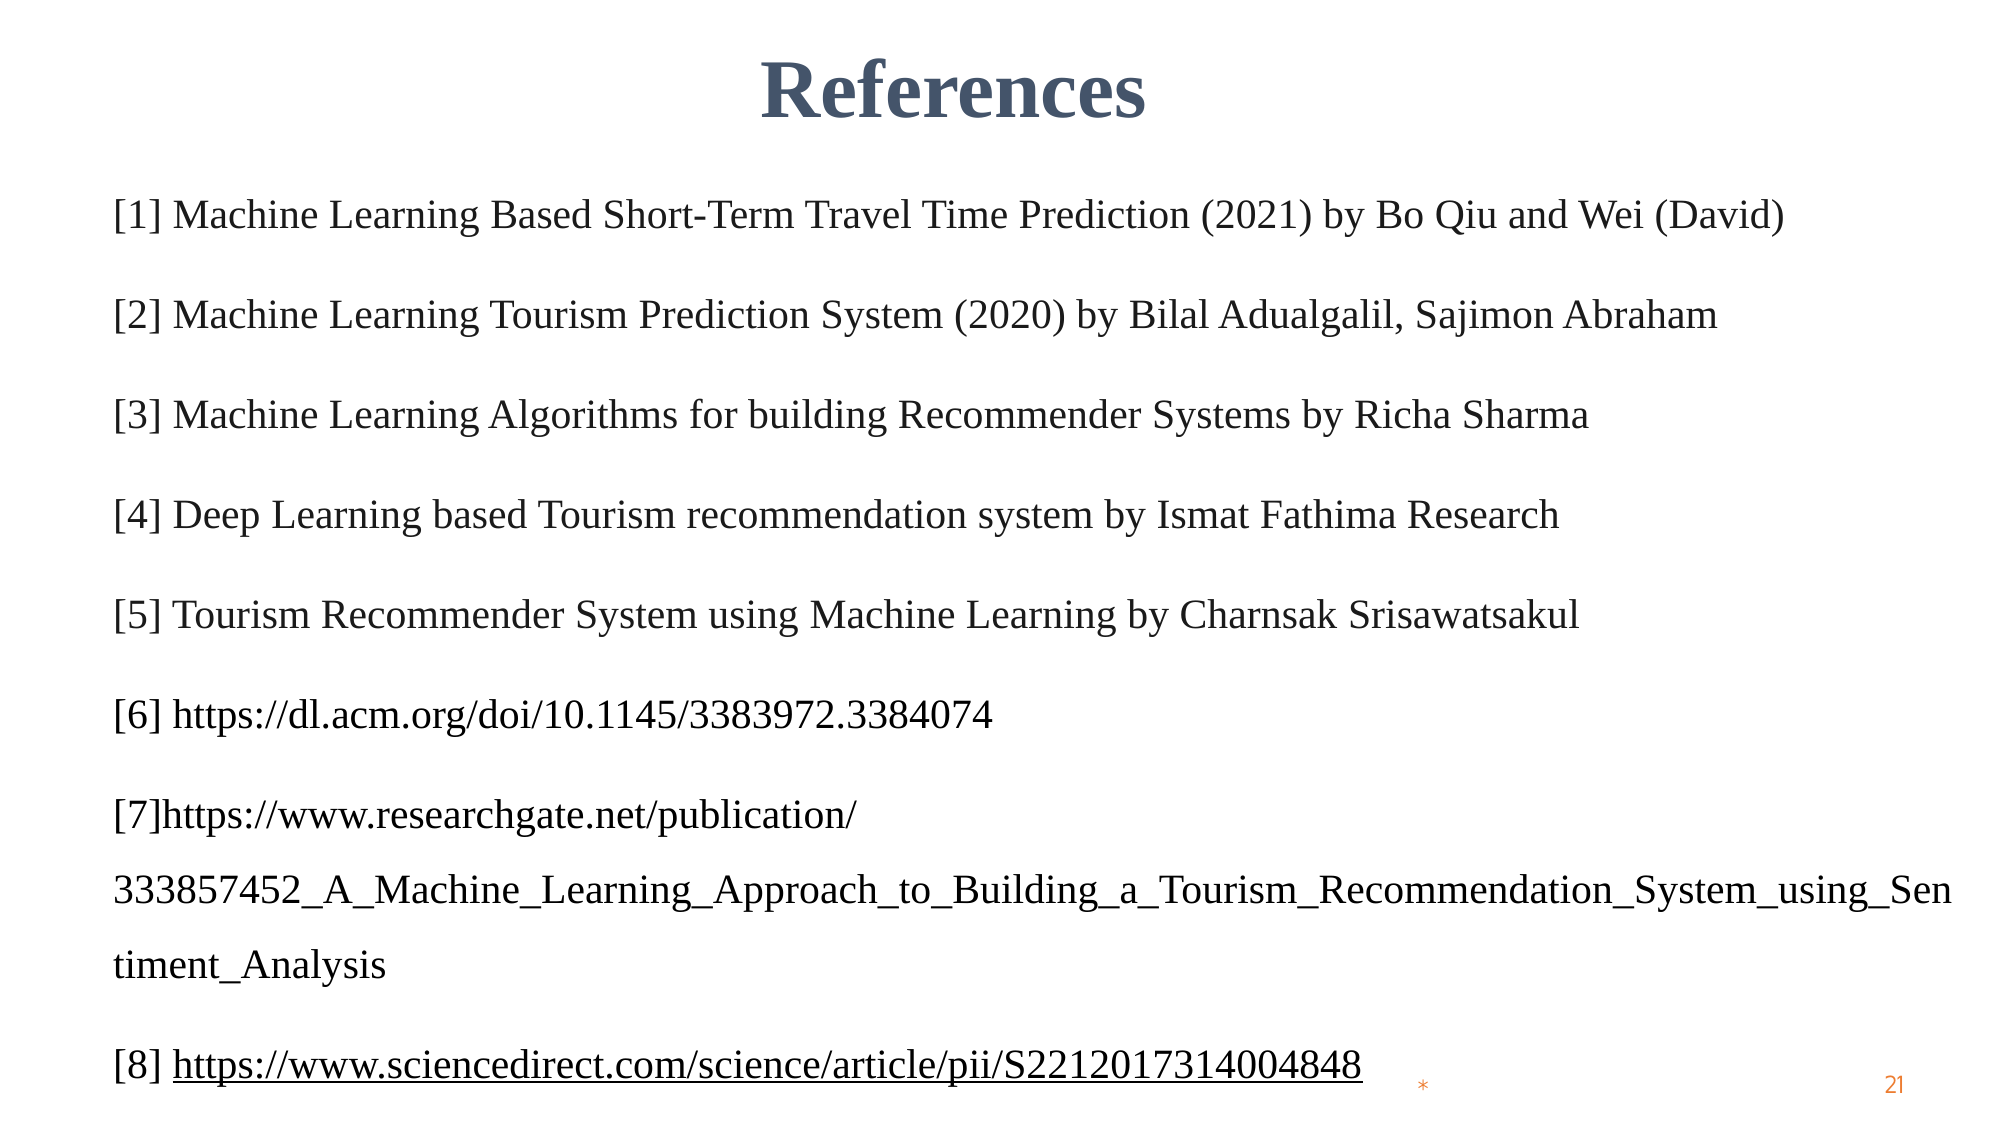

# References
[1] Machine Learning Based Short-Term Travel Time Prediction (2021) by Bo Qiu and Wei (David)
[2] Machine Learning Tourism Prediction System (2020) by Bilal Adualgalil, Sajimon Abraham
[3] Machine Learning Algorithms for building Recommender Systems by Richa Sharma
[4] Deep Learning based Tourism recommendation system by Ismat Fathima Research
[5] Tourism Recommender System using Machine Learning by Charnsak Srisawatsakul
[6] https://dl.acm.org/doi/10.1145/3383972.3384074
[7]https://www.researchgate.net/publication/333857452_A_Machine_Learning_Approach_to_Building_a_Tourism_Recommendation_System_using_Sentiment_Analysis
[8] https://www.sciencedirect.com/science/article/pii/S2212017314004848
21
*